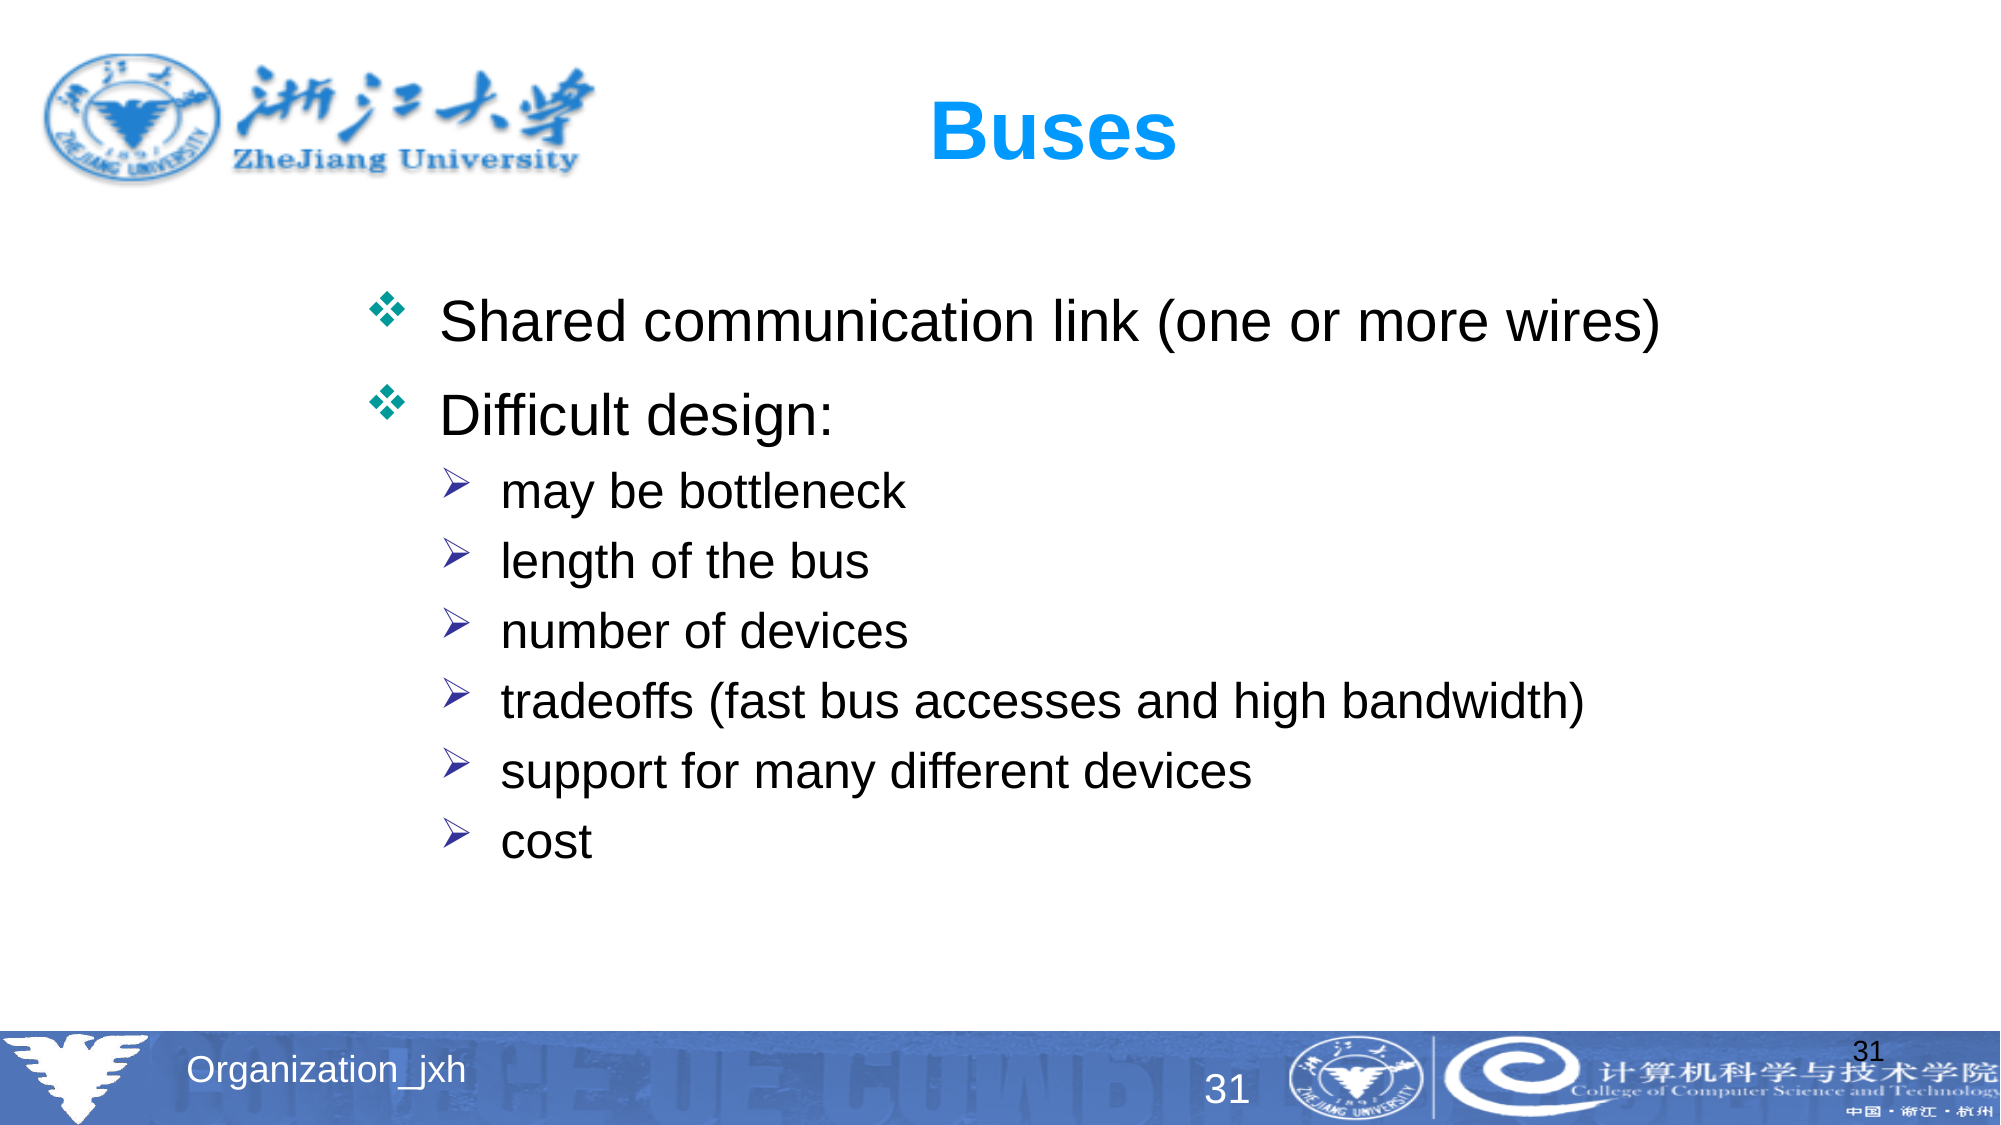

# Buses

 Shared communication link (one or more wires)
 Difficult design:
 may be bottleneck
 length of the bus
 number of devices
 tradeoffs (fast bus accesses and high bandwidth)
 support for many different devices
 cost
31